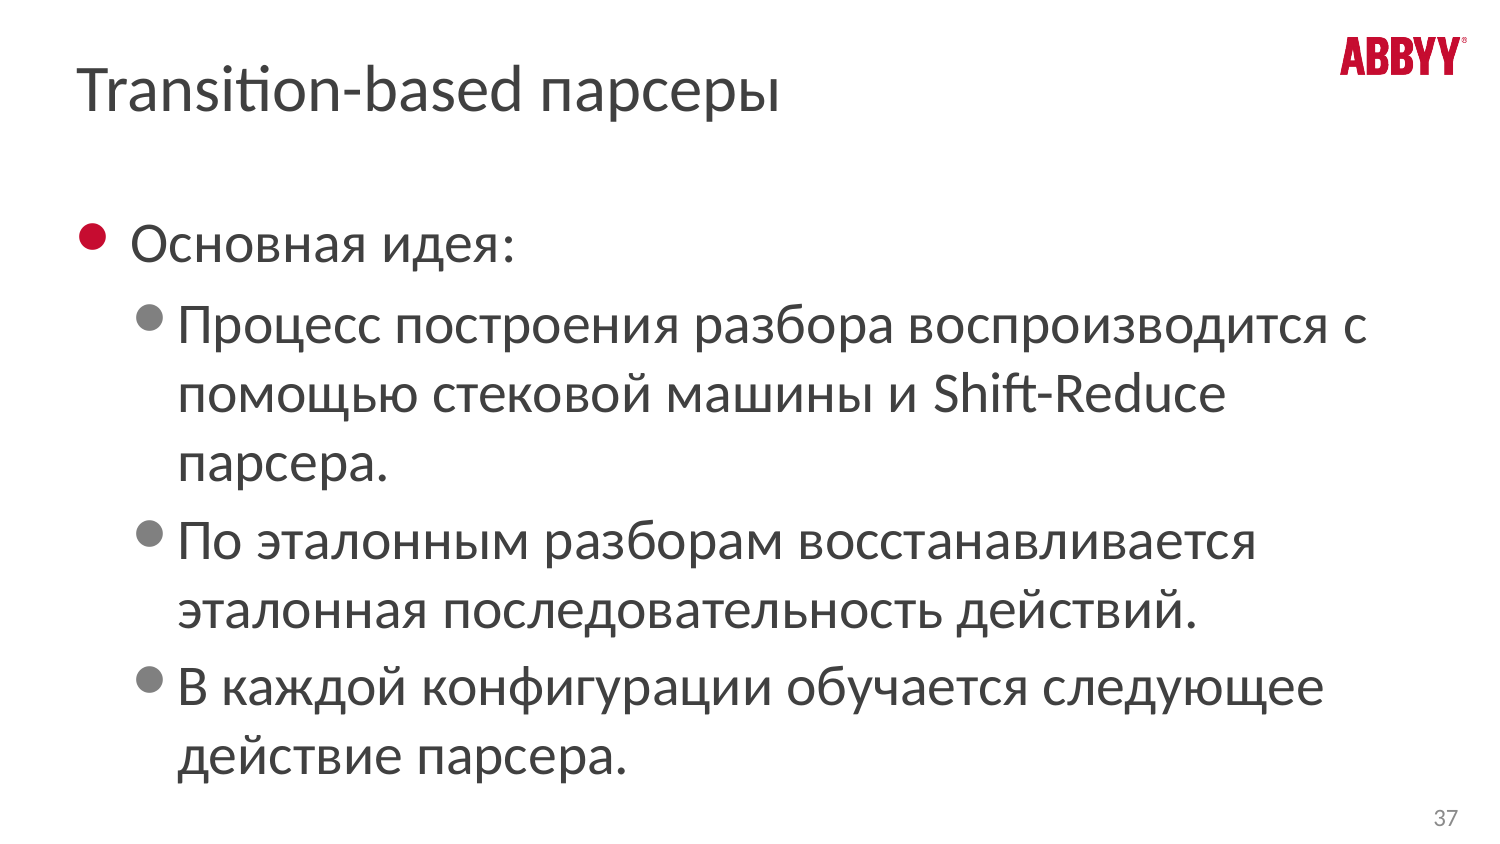

# Transition-based парсеры
Основная идея:
Процесс построения разбора воспроизводится с помощью стековой машины и Shift-Reduce парсера.
По эталонным разборам восстанавливается эталонная последовательность действий.
В каждой конфигурации обучается следующее действие парсера.

37